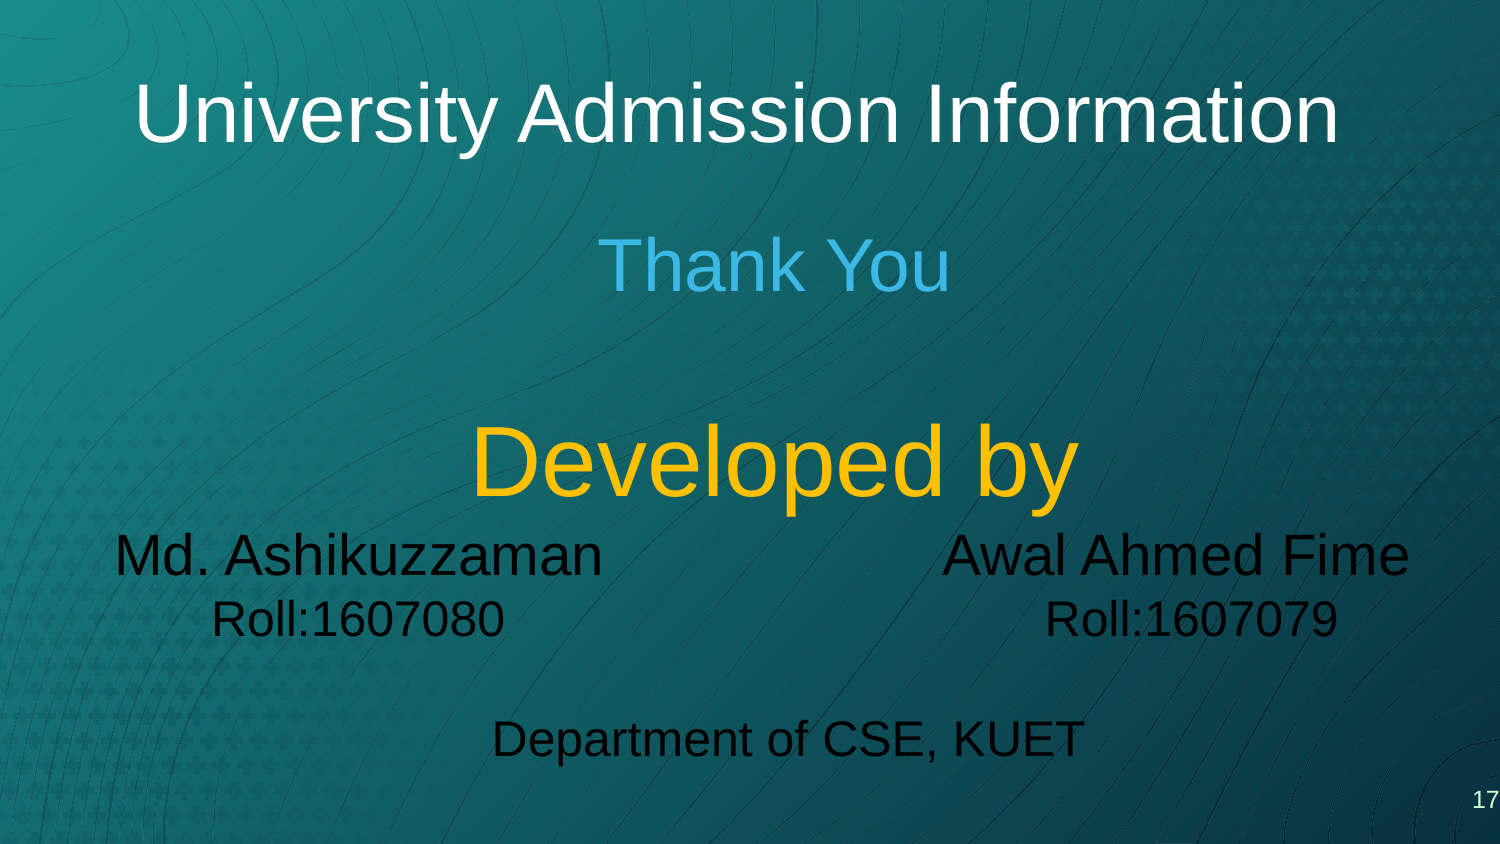

University Admission Information
Thank You

Developed by
Md. Ashikuzzaman        	     Awal Ahmed Fime
Roll:1607080				      Roll:1607079

  Department of CSE, KUET
17